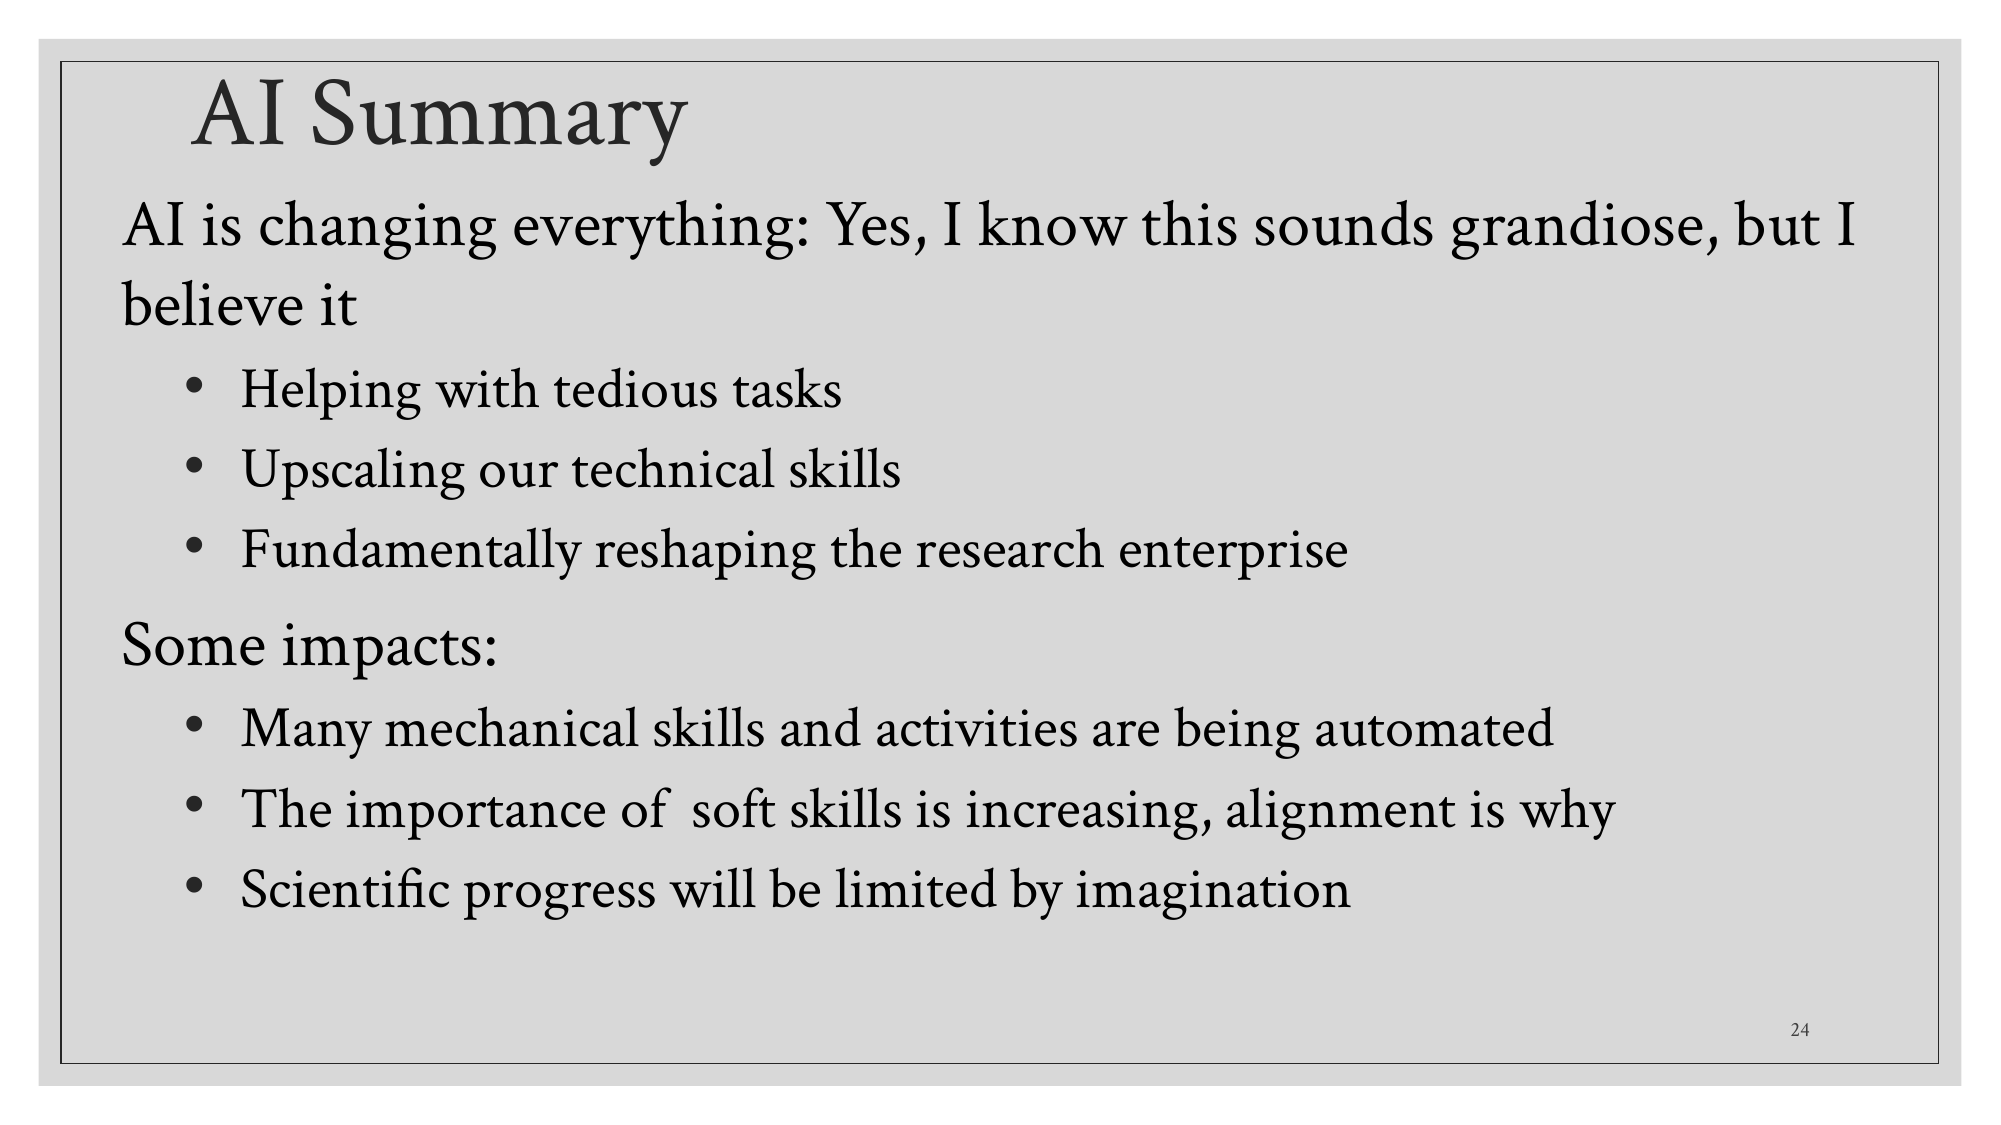

# AI Summary
AI is changing everything: Yes, I know this sounds grandiose, but I believe it
Helping with tedious tasks
Upscaling our technical skills
Fundamentally reshaping the research enterprise
Some impacts:
Many mechanical skills and activities are being automated
The importance of  soft skills is increasing, alignment is why
Scientific progress will be limited by imagination
24